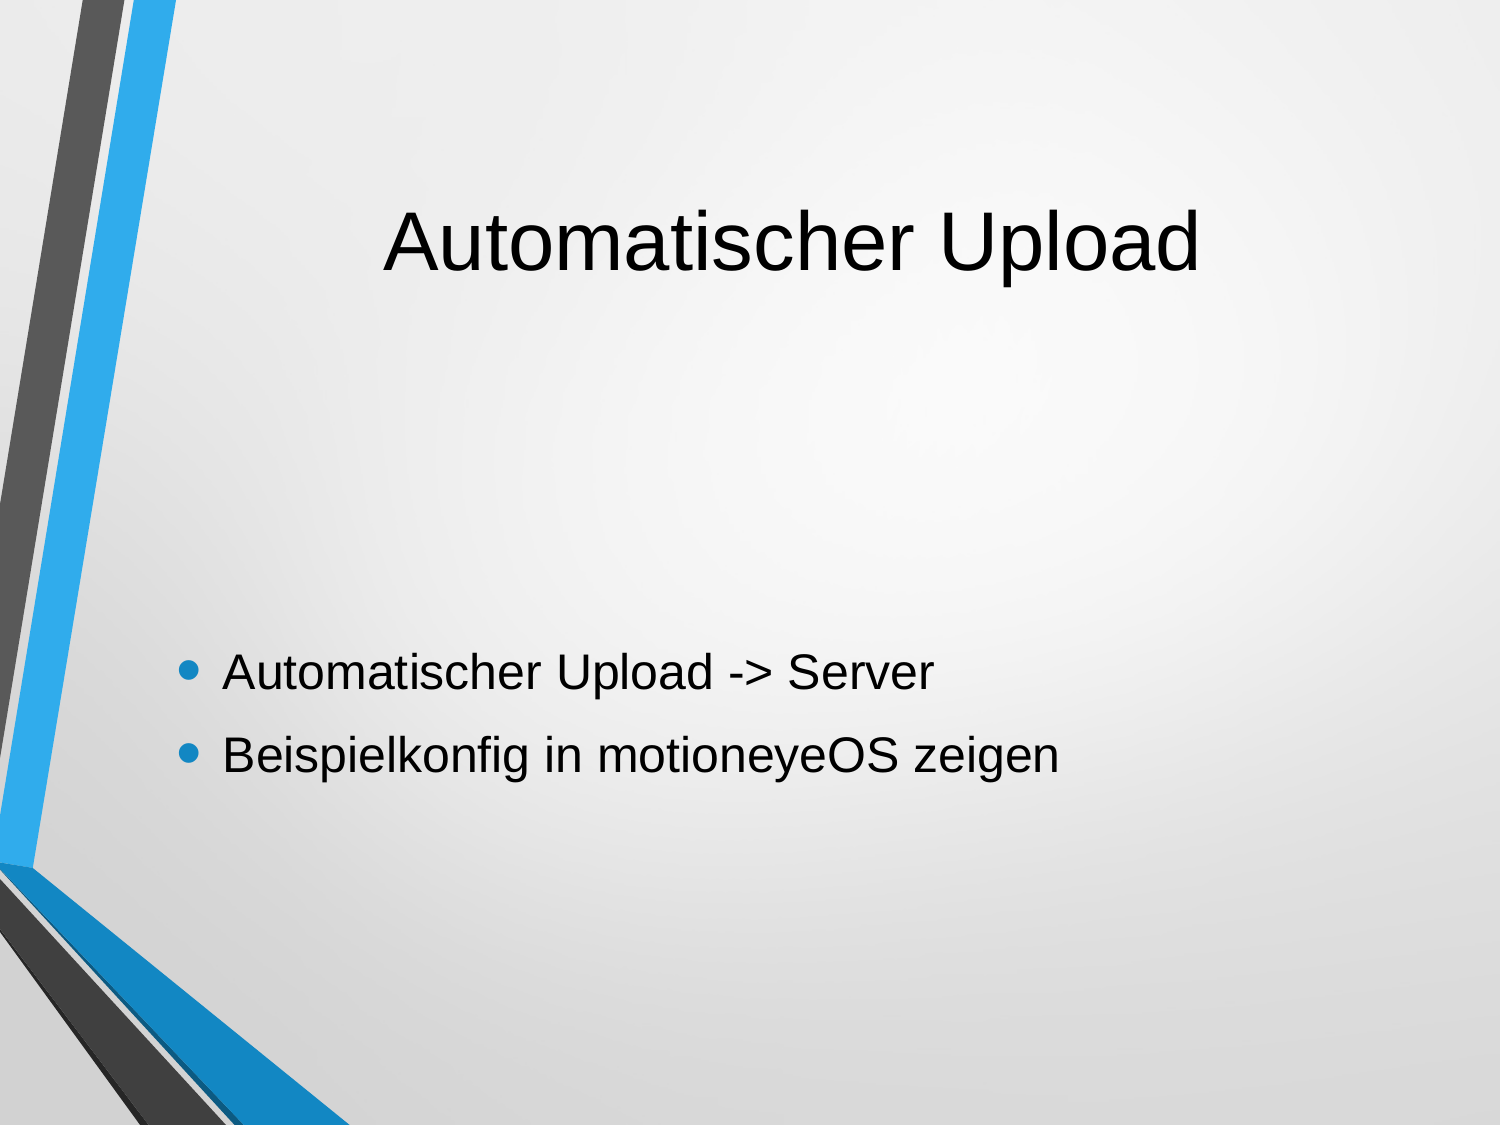

# Automatischer Upload
Automatischer Upload -> Server
Beispielkonfig in motioneyeOS zeigen